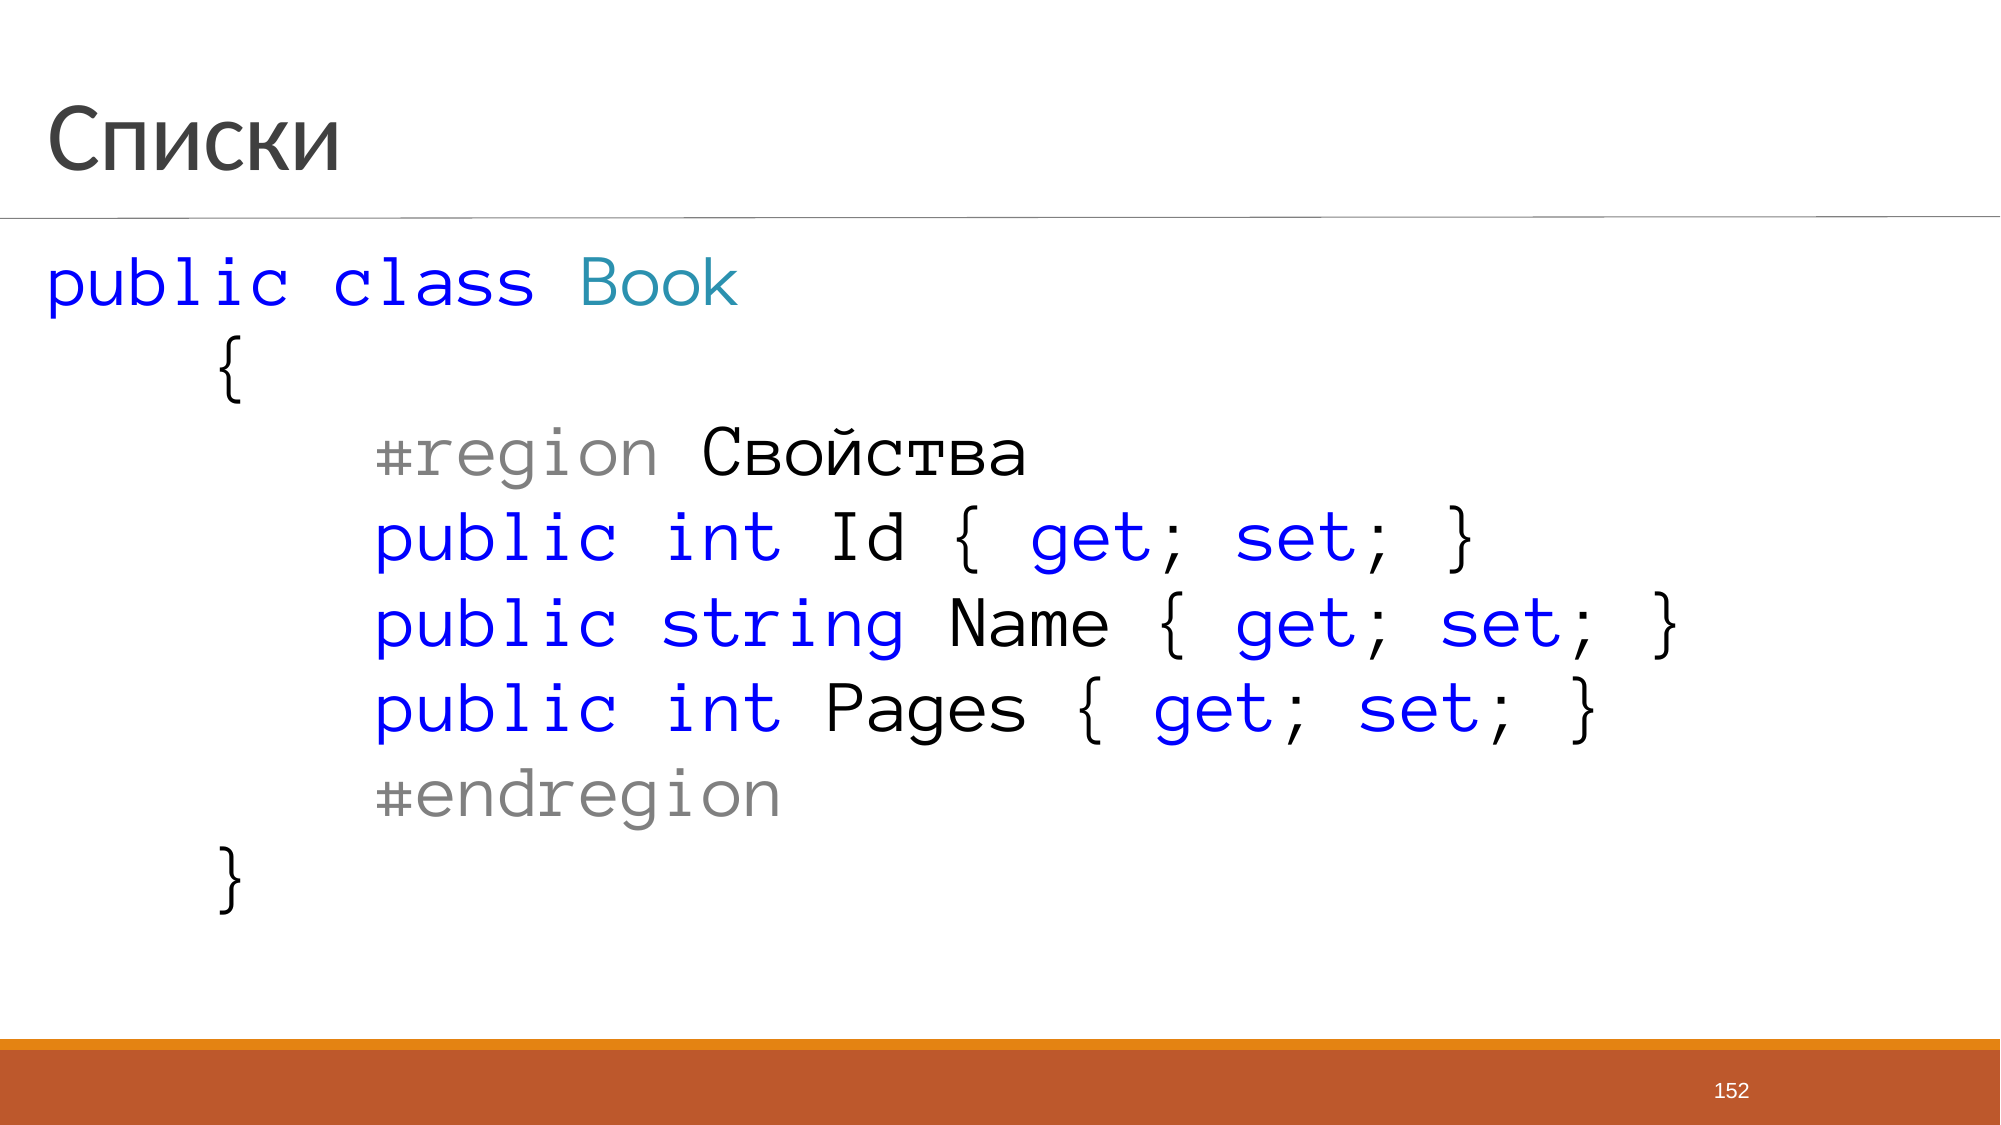

# Списки
public class Book
    {
        #region Свойства
        public int Id { get; set; }
        public string Name { get; set; }
        public int Pages { get; set; }
        #endregion
    }
152